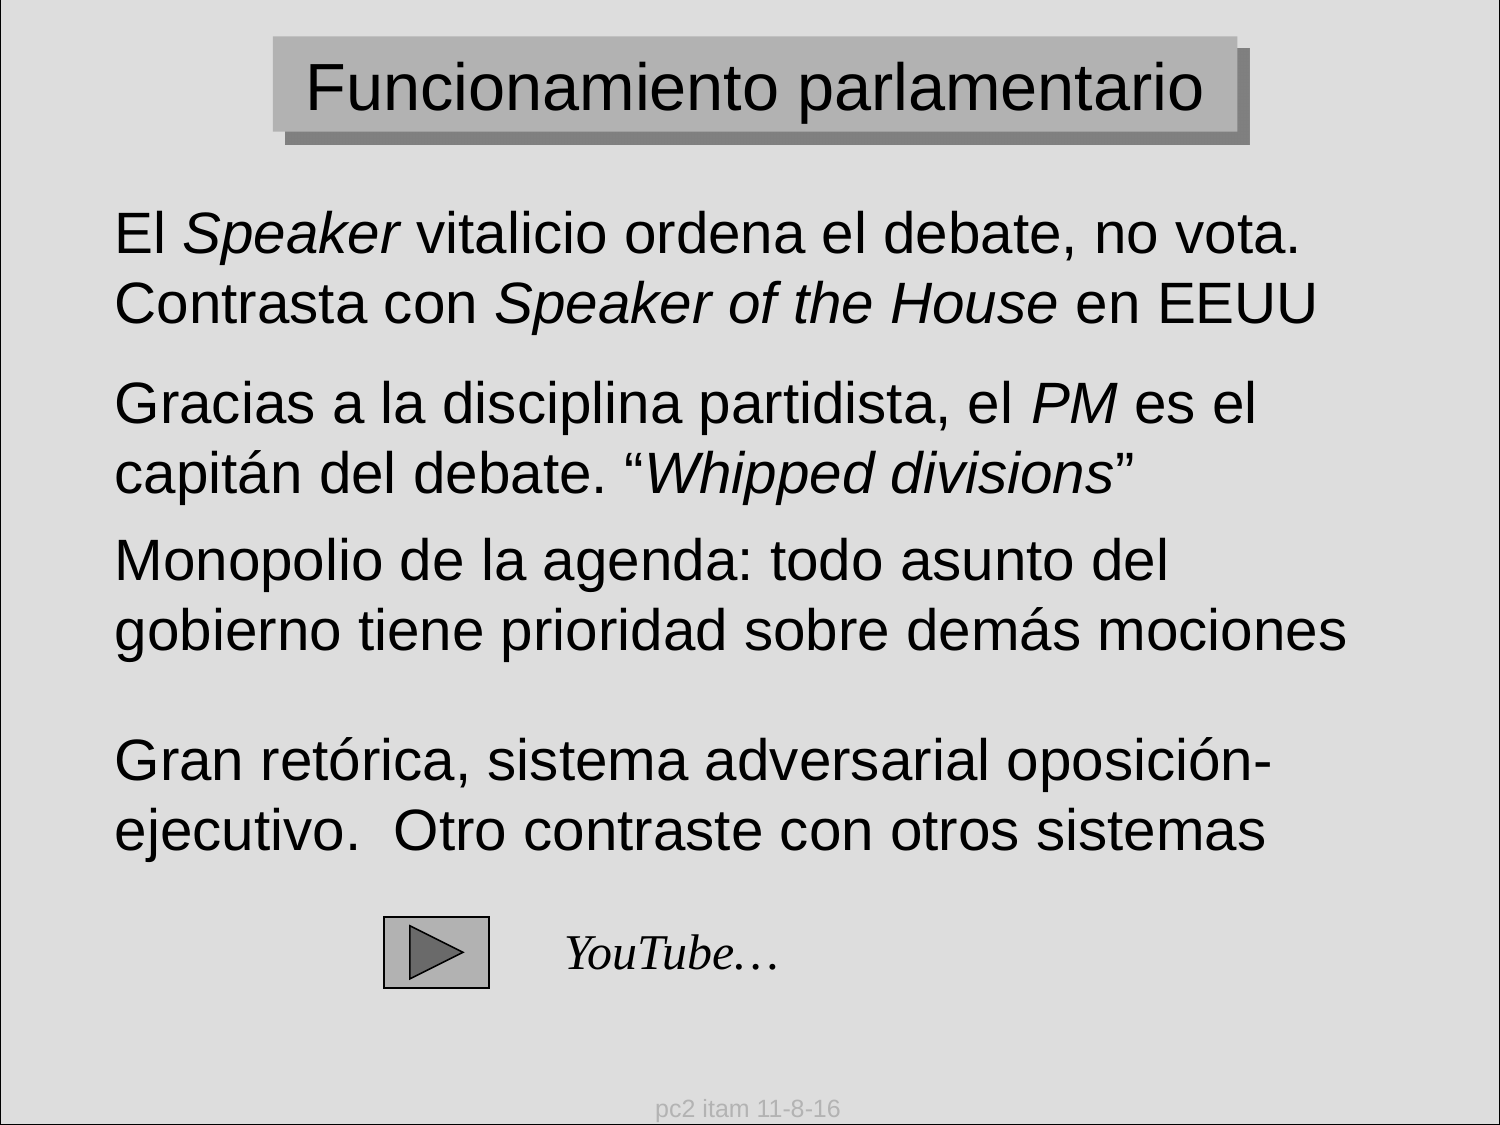

Funcionamiento parlamentario
El Speaker vitalicio ordena el debate, no vota. Contrasta con Speaker of the House en EEUU
Gracias a la disciplina partidista, el PM es el capitán del debate. “Whipped divisions”
Monopolio de la agenda: todo asunto del gobierno tiene prioridad sobre demás mociones
Gran retórica, sistema adversarial oposición-ejecutivo.  Otro contraste con otros sistemas
YouTube…